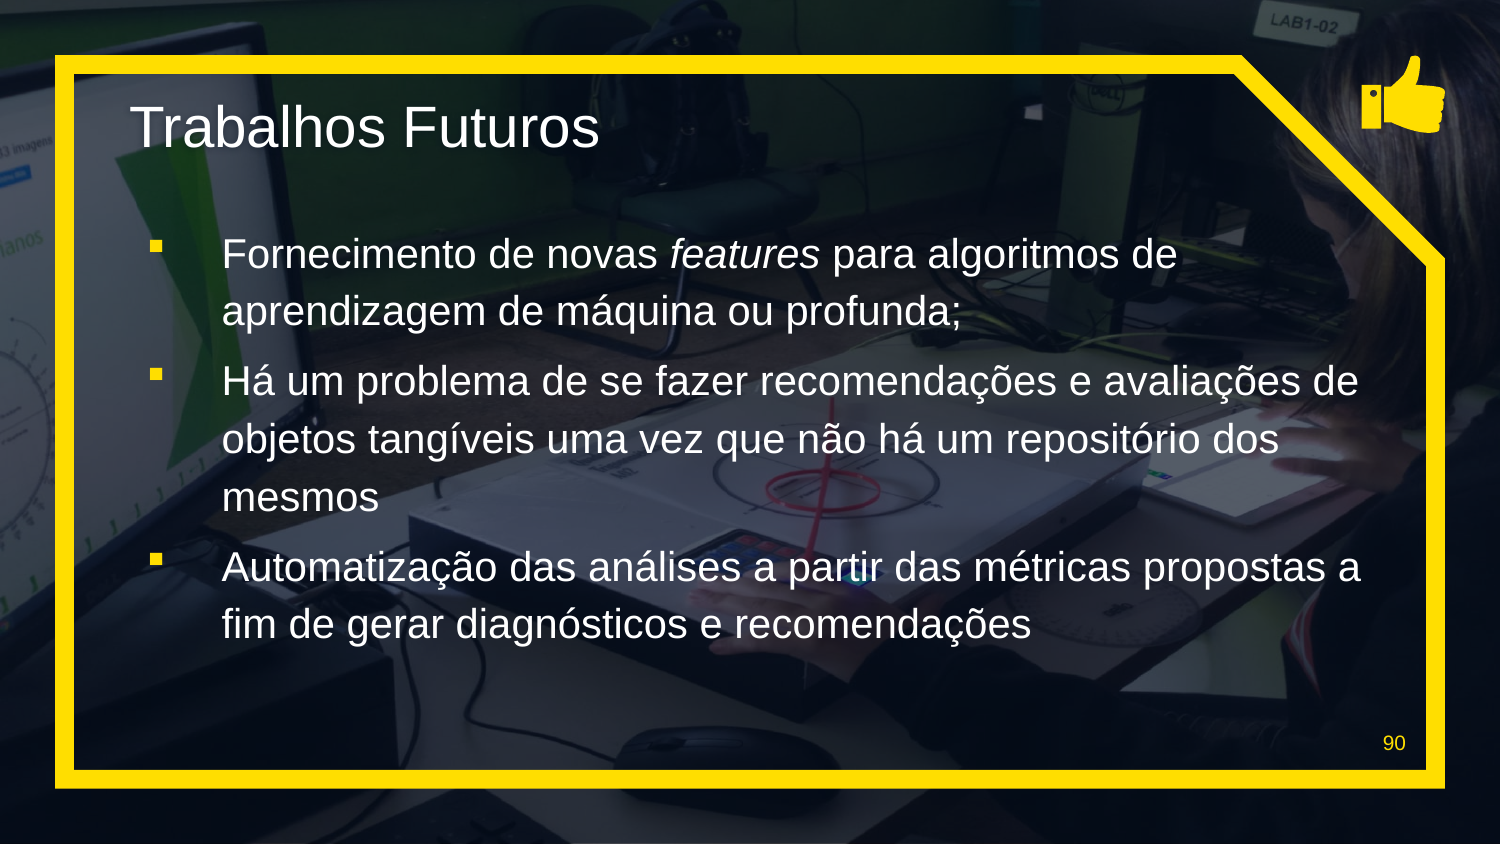

# Trabalhos Futuros
Fornecimento de novas features para algoritmos de aprendizagem de máquina ou profunda;
Há um problema de se fazer recomendações e avaliações de objetos tangíveis uma vez que não há um repositório dos mesmos
Automatização das análises a partir das métricas propostas a fim de gerar diagnósticos e recomendações
90